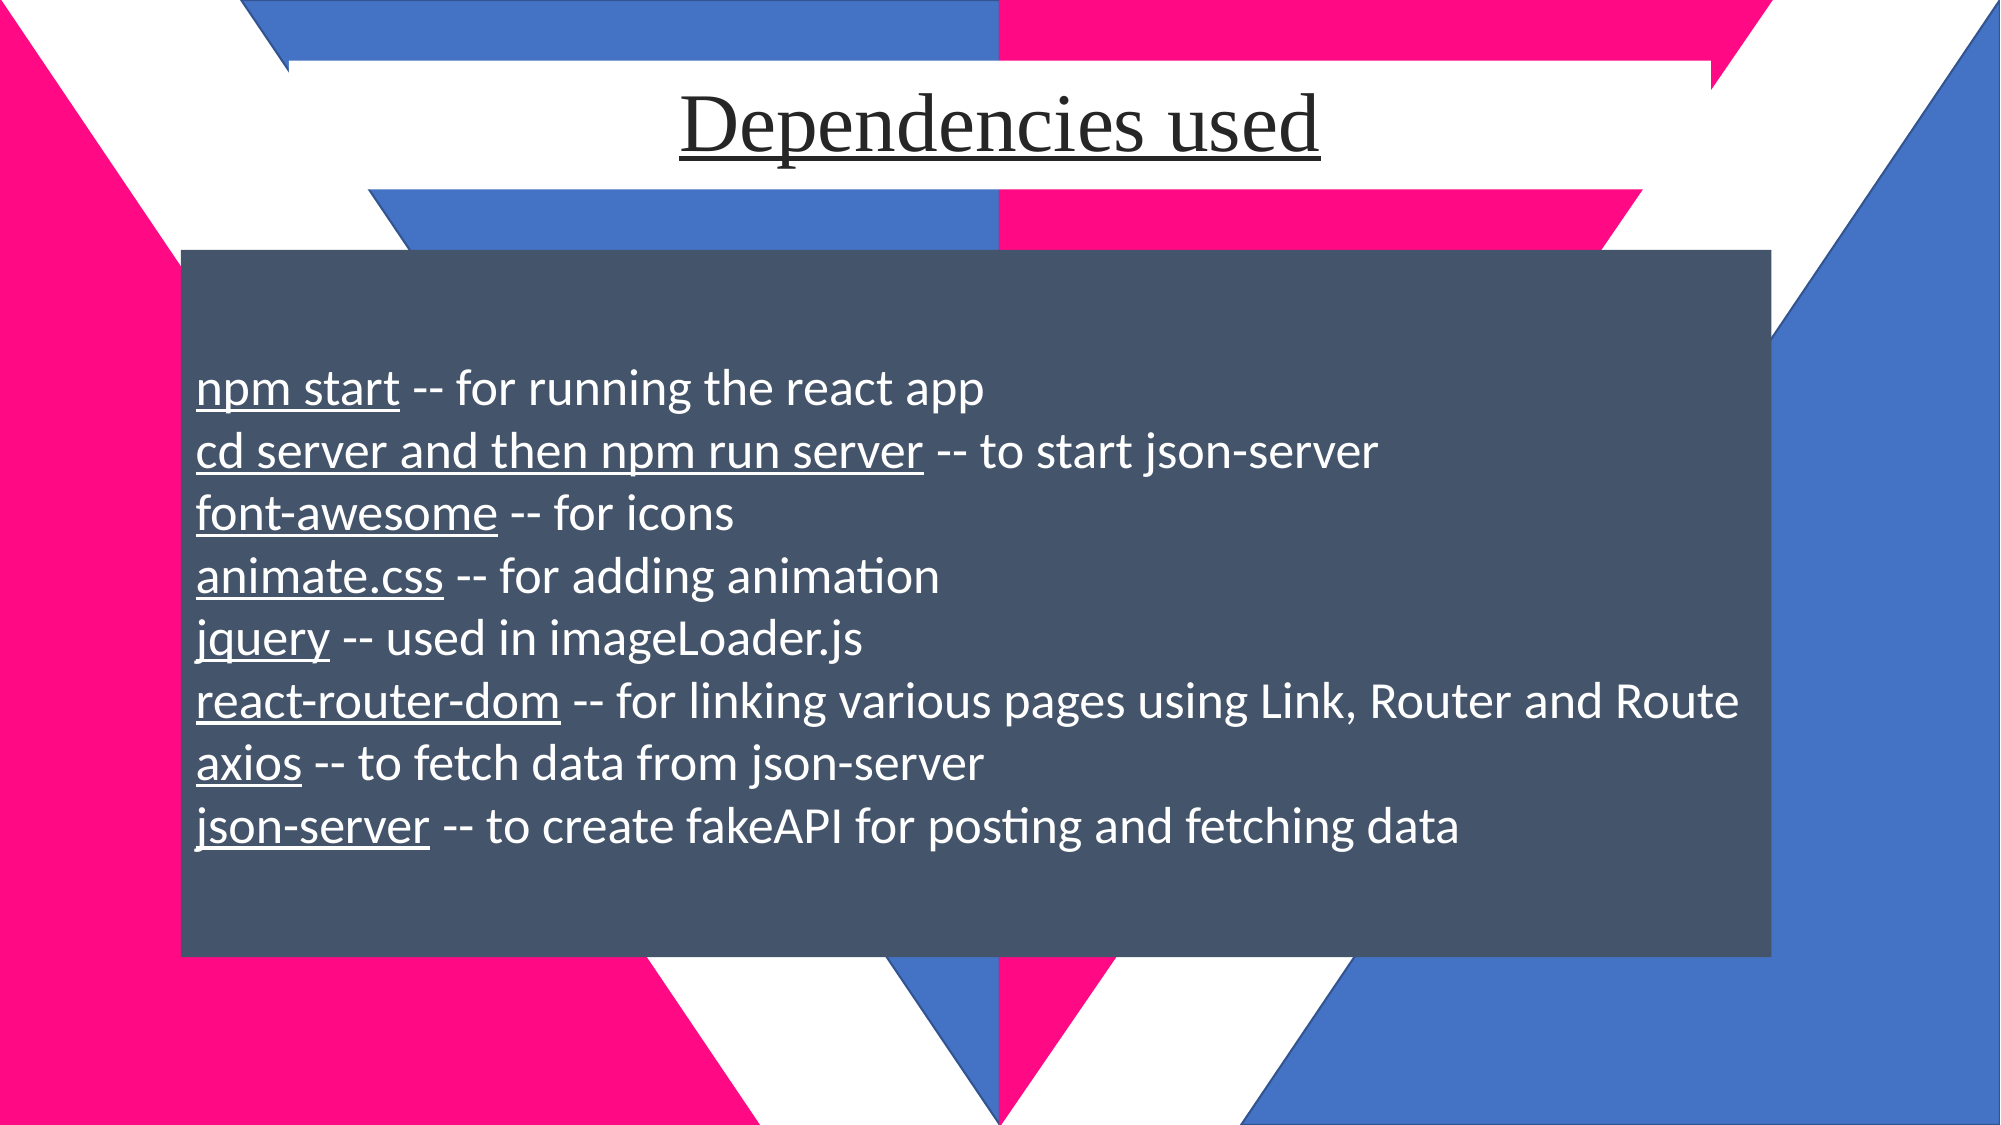

Dependencies used
npm start -- for running the react app
cd server and then npm run server -- to start json-server
font-awesome -- for icons
animate.css -- for adding animation
jquery -- used in imageLoader.js
react-router-dom -- for linking various pages using Link, Router and Route
axios -- to fetch data from json-server
json-server -- to create fakeAPI for posting and fetching data